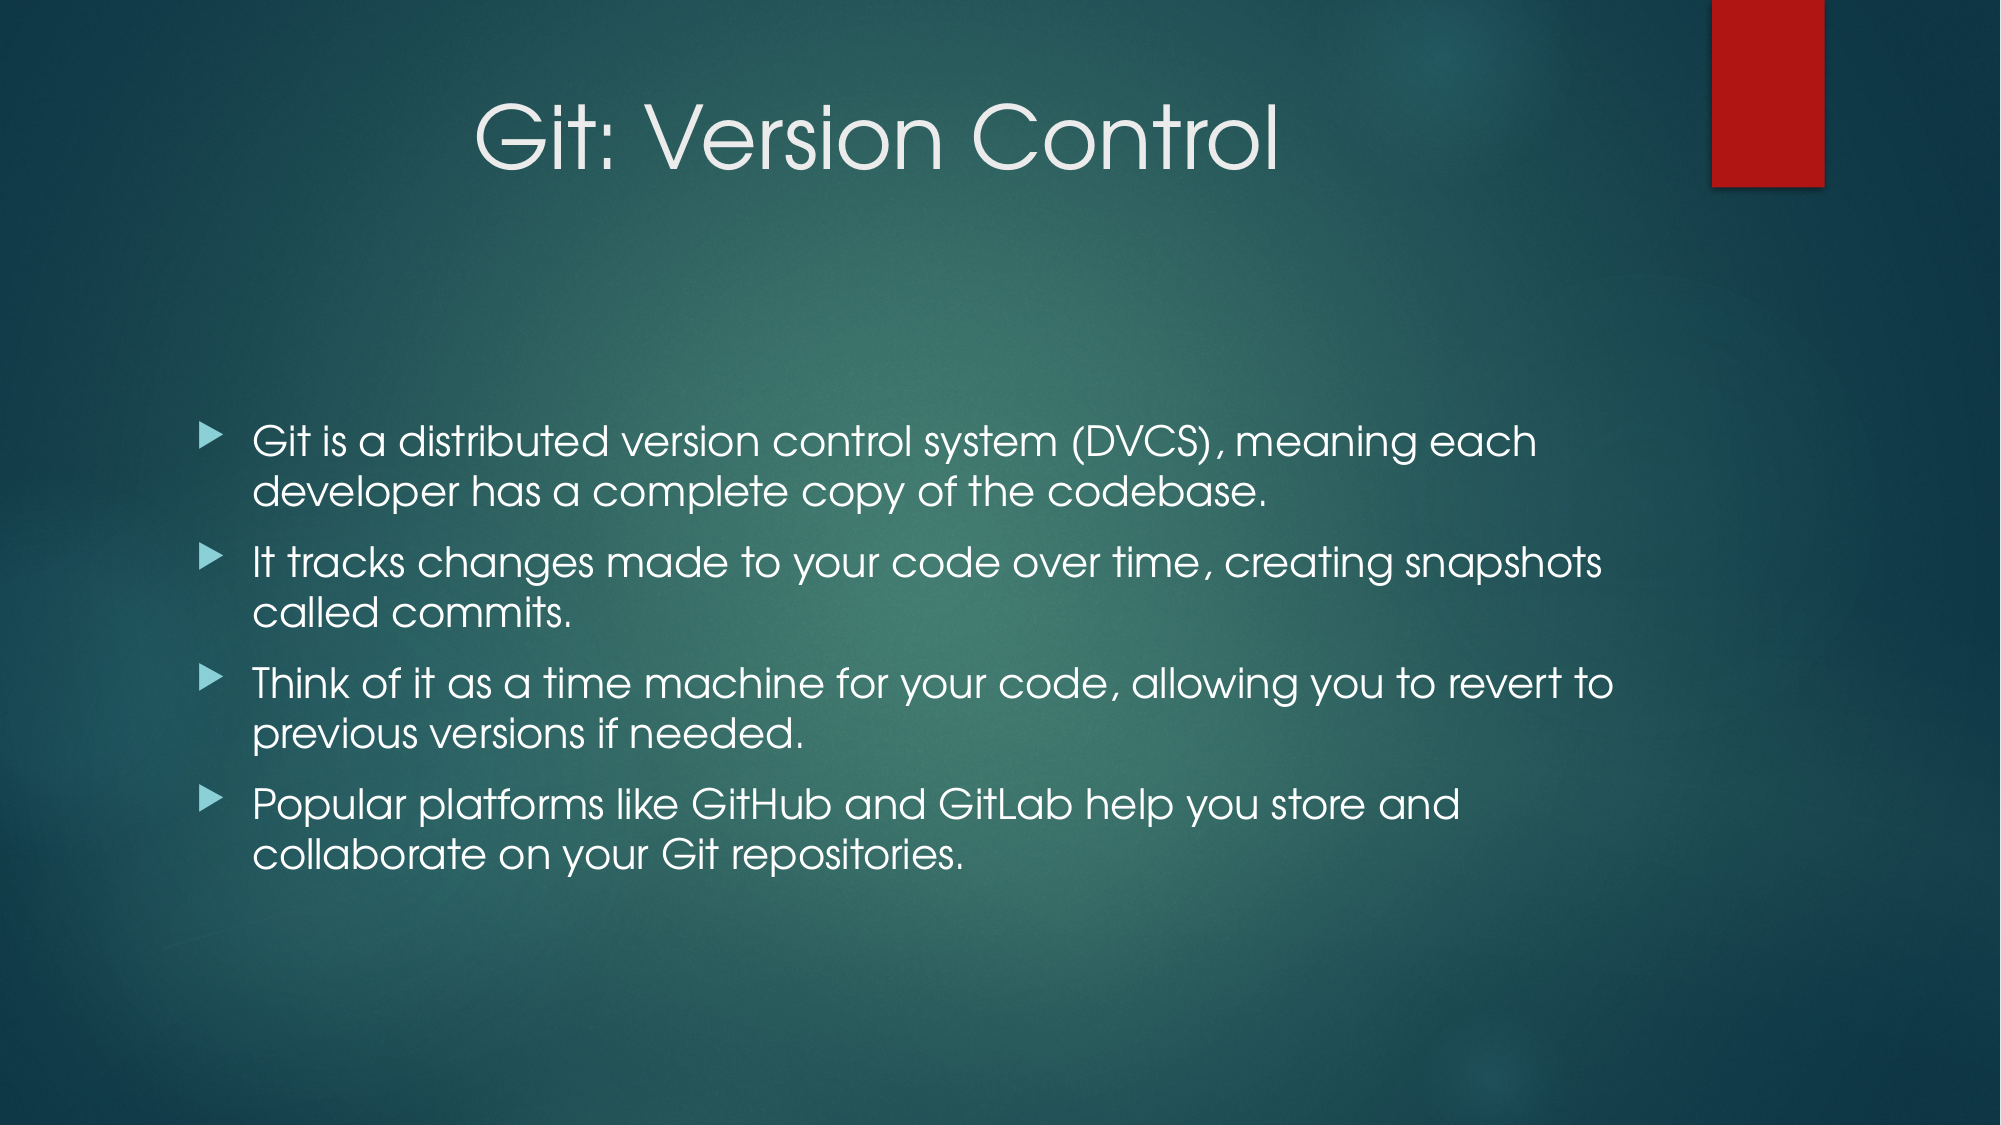

# Git: Version Control

Git is a distributed version control system (DVCS), meaning each developer has a complete copy of the codebase.
It tracks changes made to your code over time, creating snapshots called commits.
Think of it as a time machine for your code, allowing you to revert to previous versions if needed.
Popular platforms like GitHub and GitLab help you store and collaborate on your Git repositories.